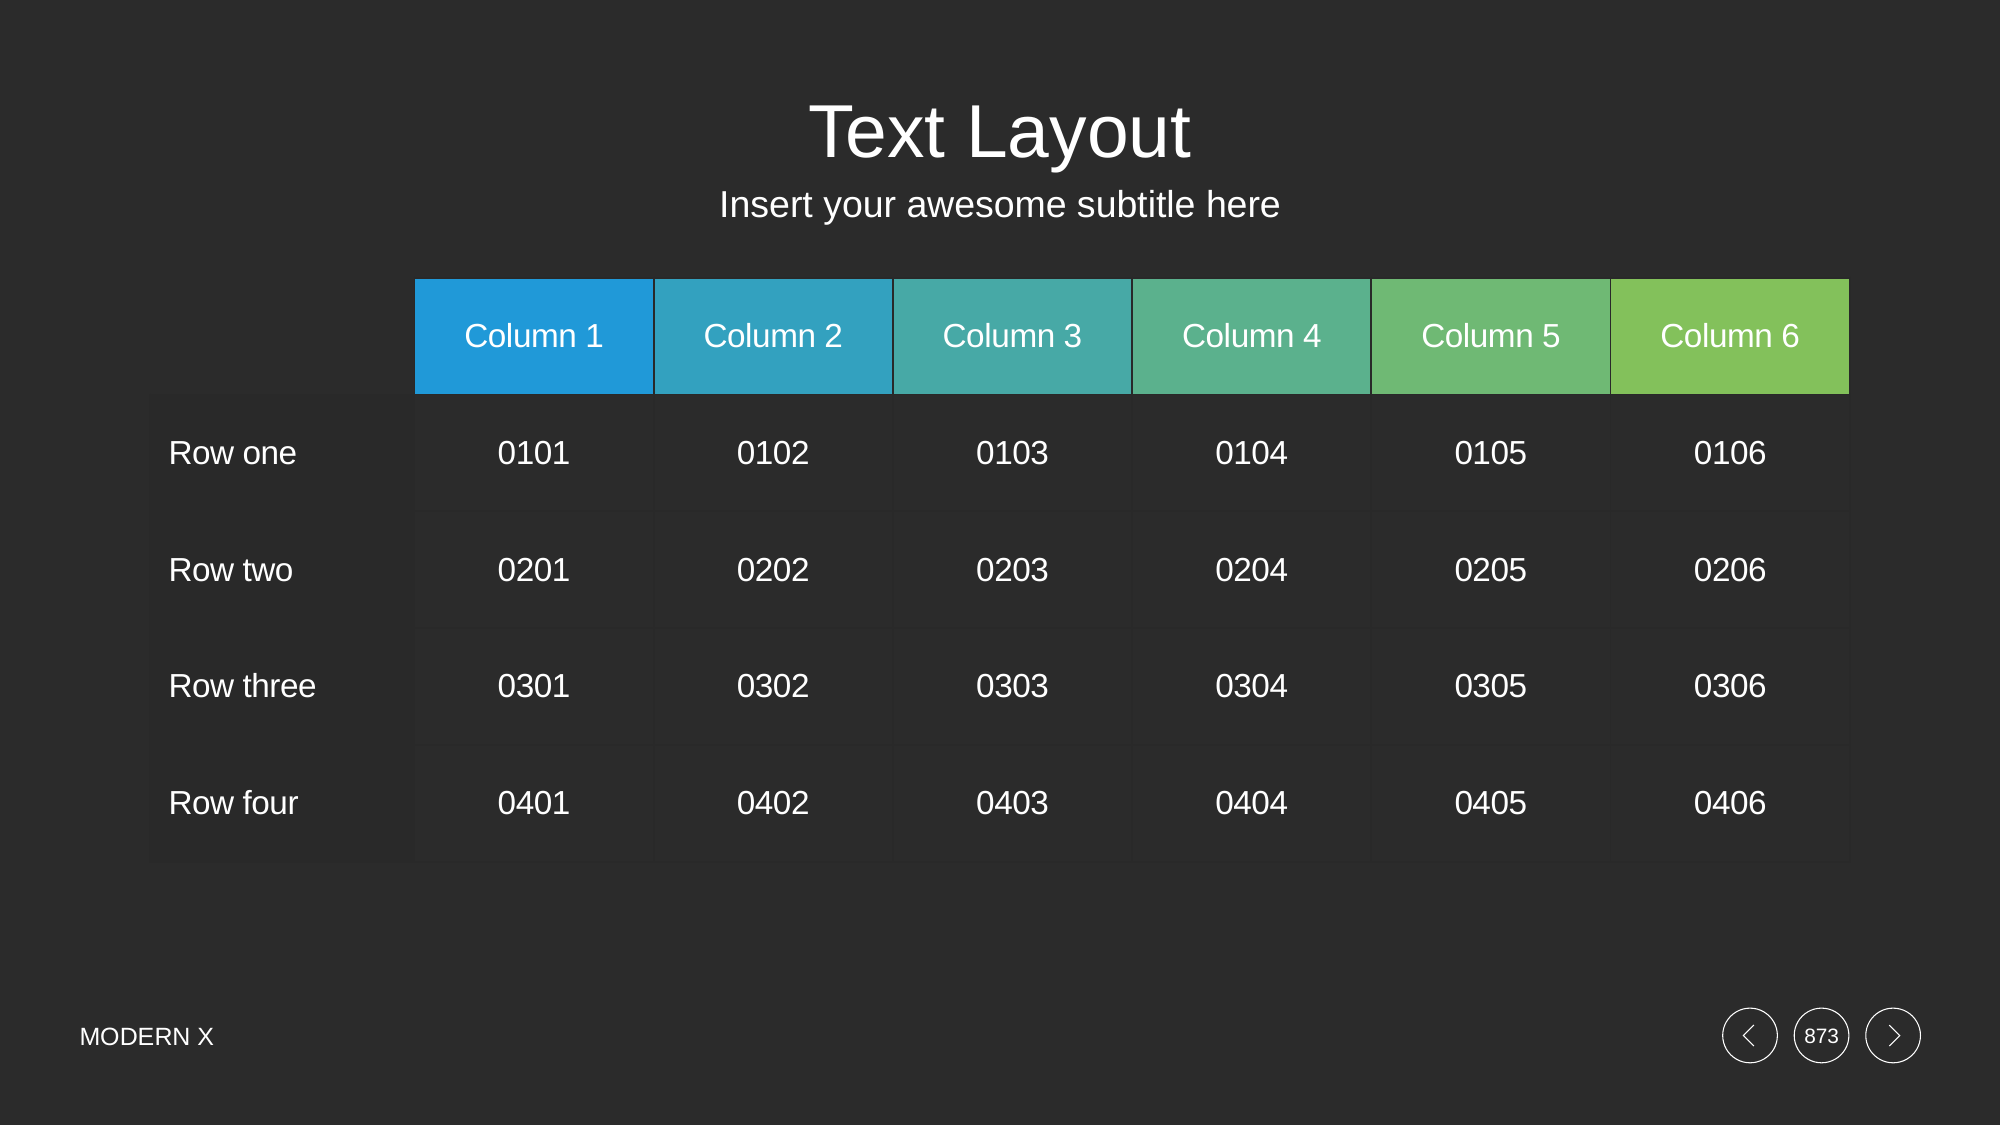

# Text Layout
Insert your awesome subtitle here
|  | Column 1 | Column 2 | Column 3 | Column 4 | Column 5 | Column 6 |
| --- | --- | --- | --- | --- | --- | --- |
| Row one | 0101 | 0102 | 0103 | 0104 | 0105 | 0106 |
| Row two | 0201 | 0202 | 0203 | 0204 | 0205 | 0206 |
| Row three | 0301 | 0302 | 0303 | 0304 | 0305 | 0306 |
| Row four | 0401 | 0402 | 0403 | 0404 | 0405 | 0406 |